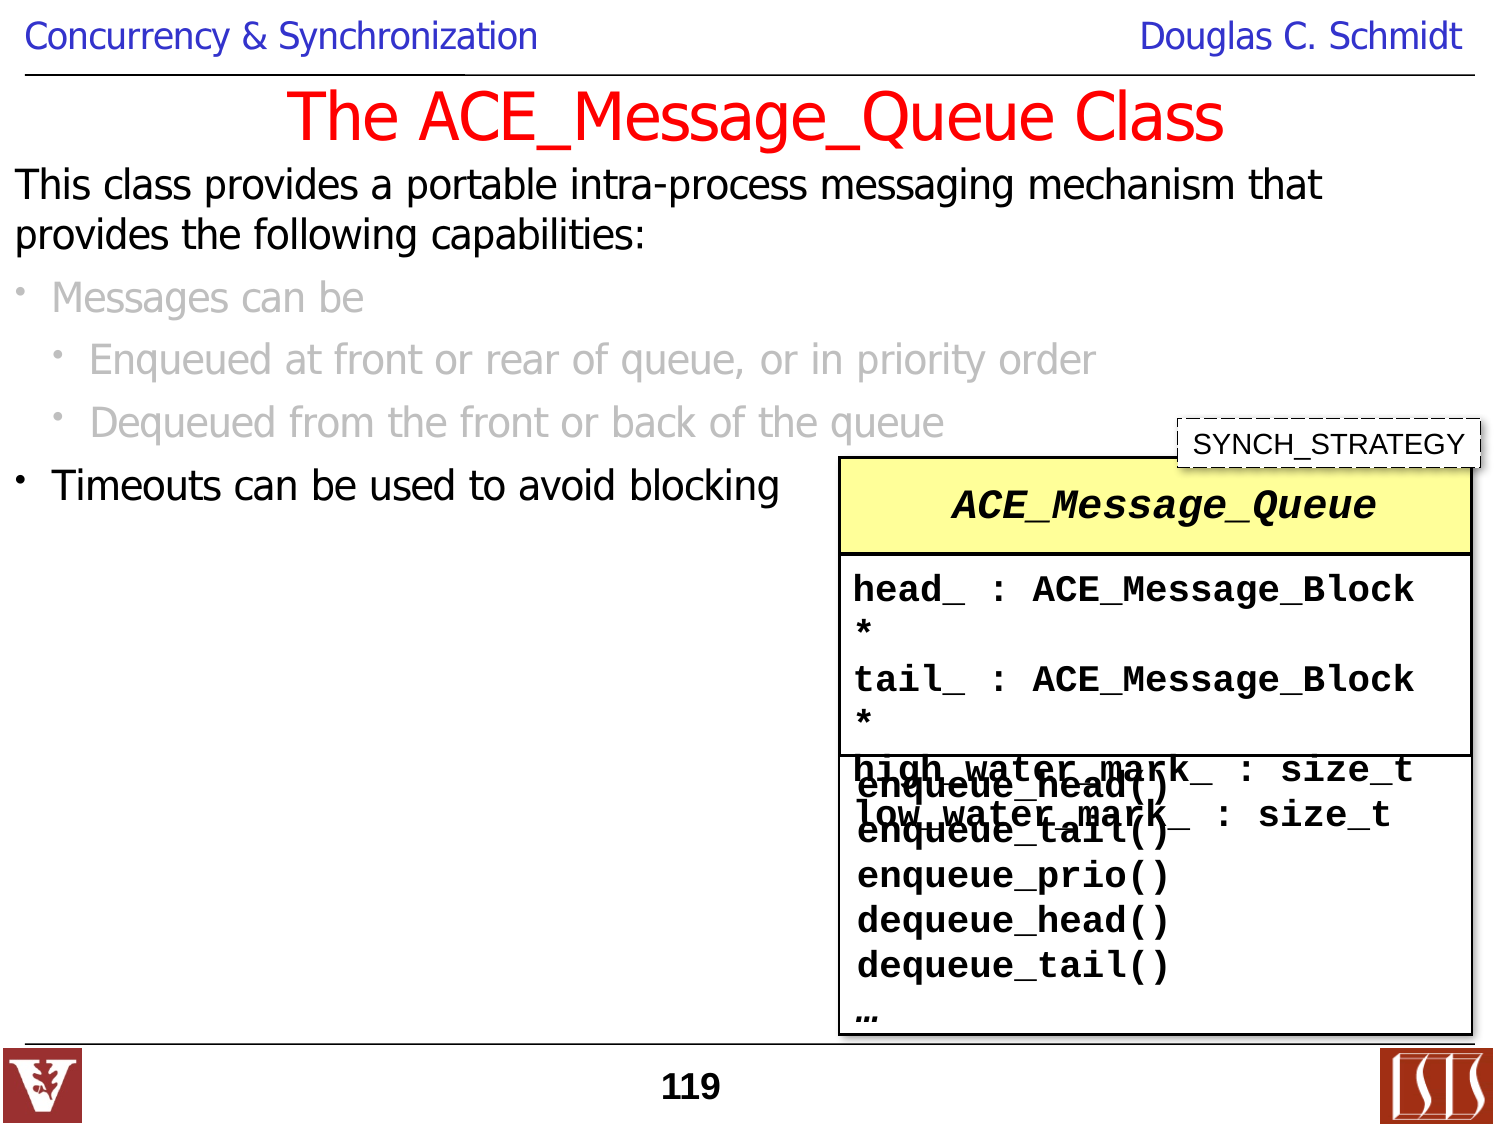

# The ACE_Message_Queue Class
This class provides a portable intra-process messaging mechanism that provides the following capabilities:
Messages can be
Enqueued at front or rear of queue, or in priority order
Dequeued from the front or back of the queue
Timeouts can be used to avoid blocking
SYNCH_STRATEGY

ACE_Message_Queue

head_ : ACE_Message_Block *
tail_ : ACE_Message_Block *
high_water_mark_ : size_t
low_water_mark_ : size_t
enqueue_head()
enqueue_tail()
enqueue_prio()
dequeue_head()
dequeue_tail()
…